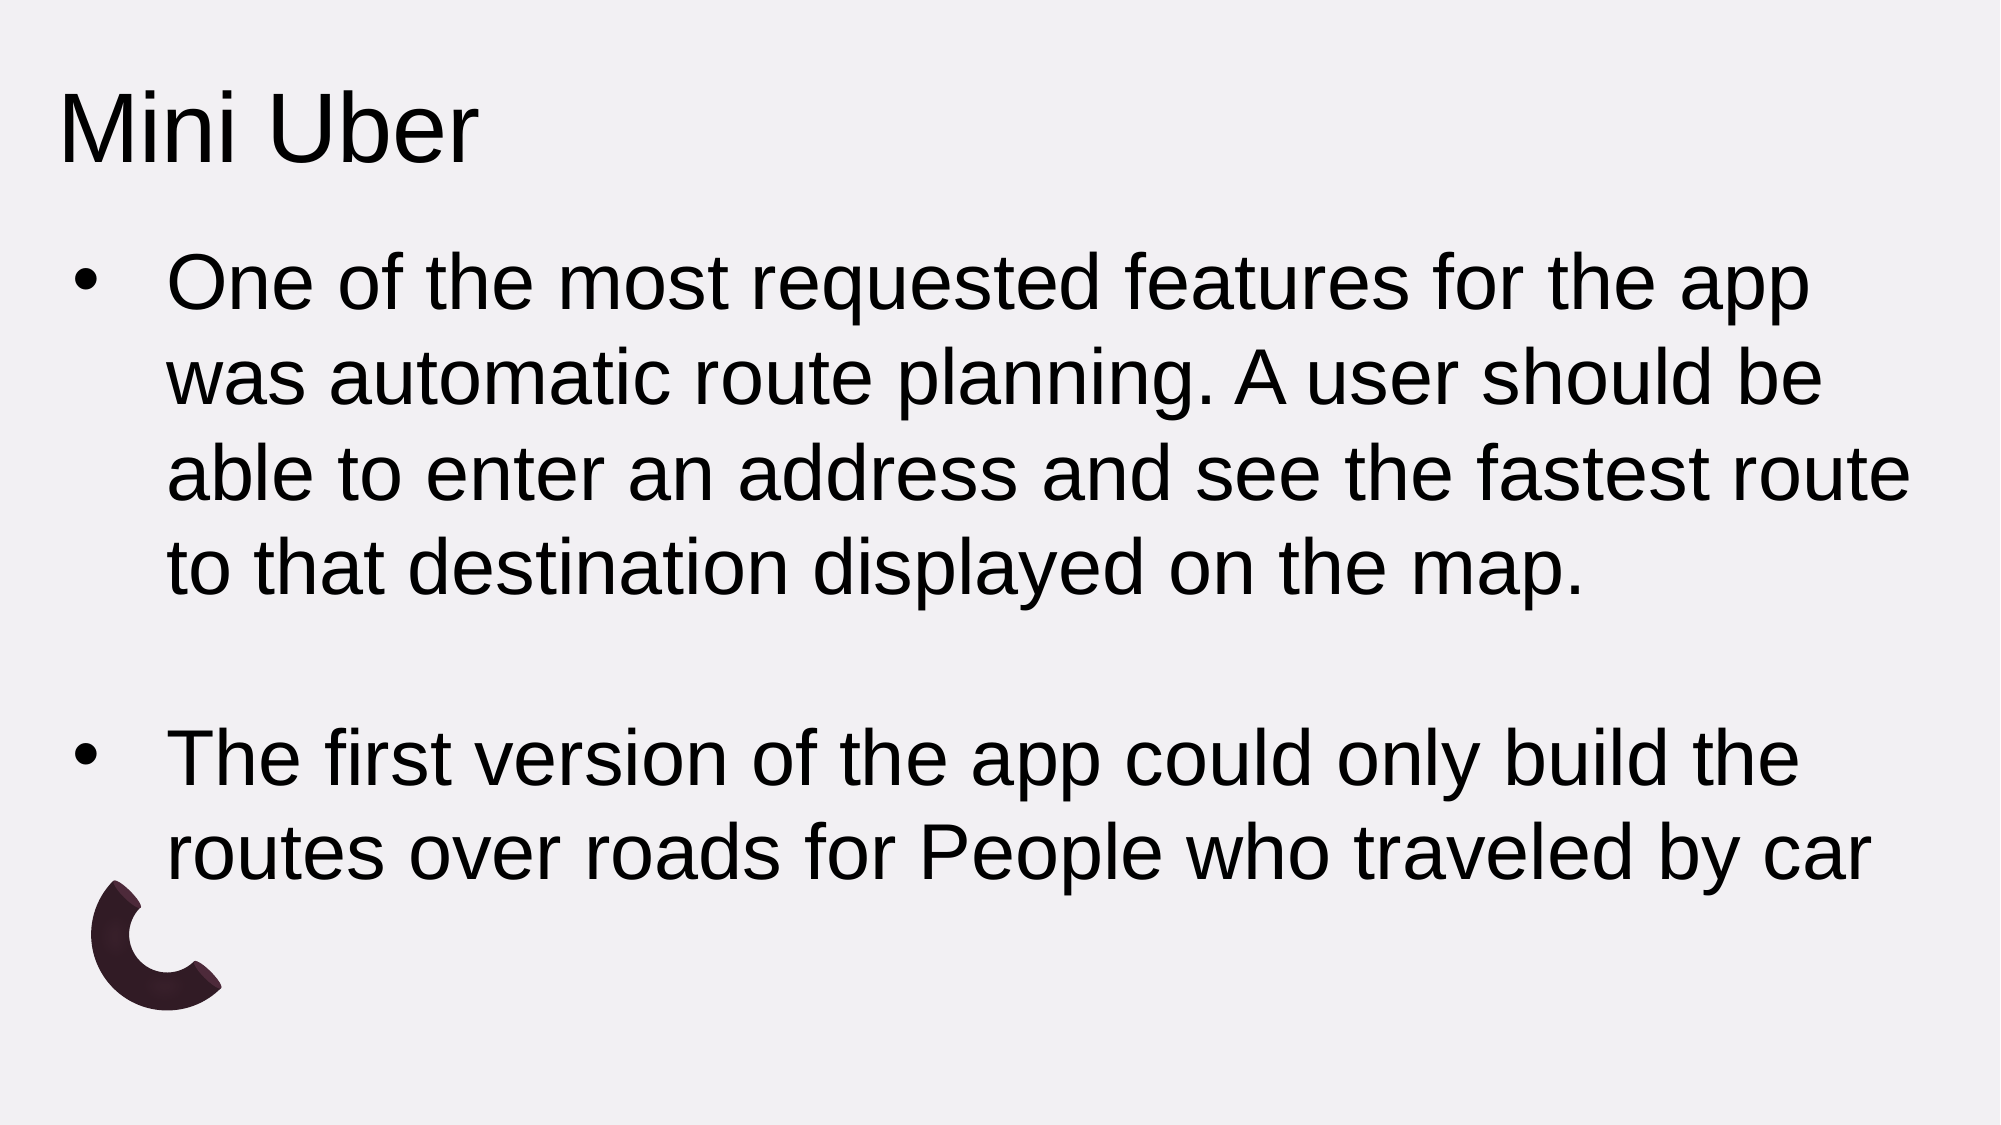

# Mini Uber
One of the most requested features for the app was automatic route planning. A user should be able to enter an address and see the fastest route to that destination displayed on the map.

The first version of the app could only build the routes over roads for People who traveled by car